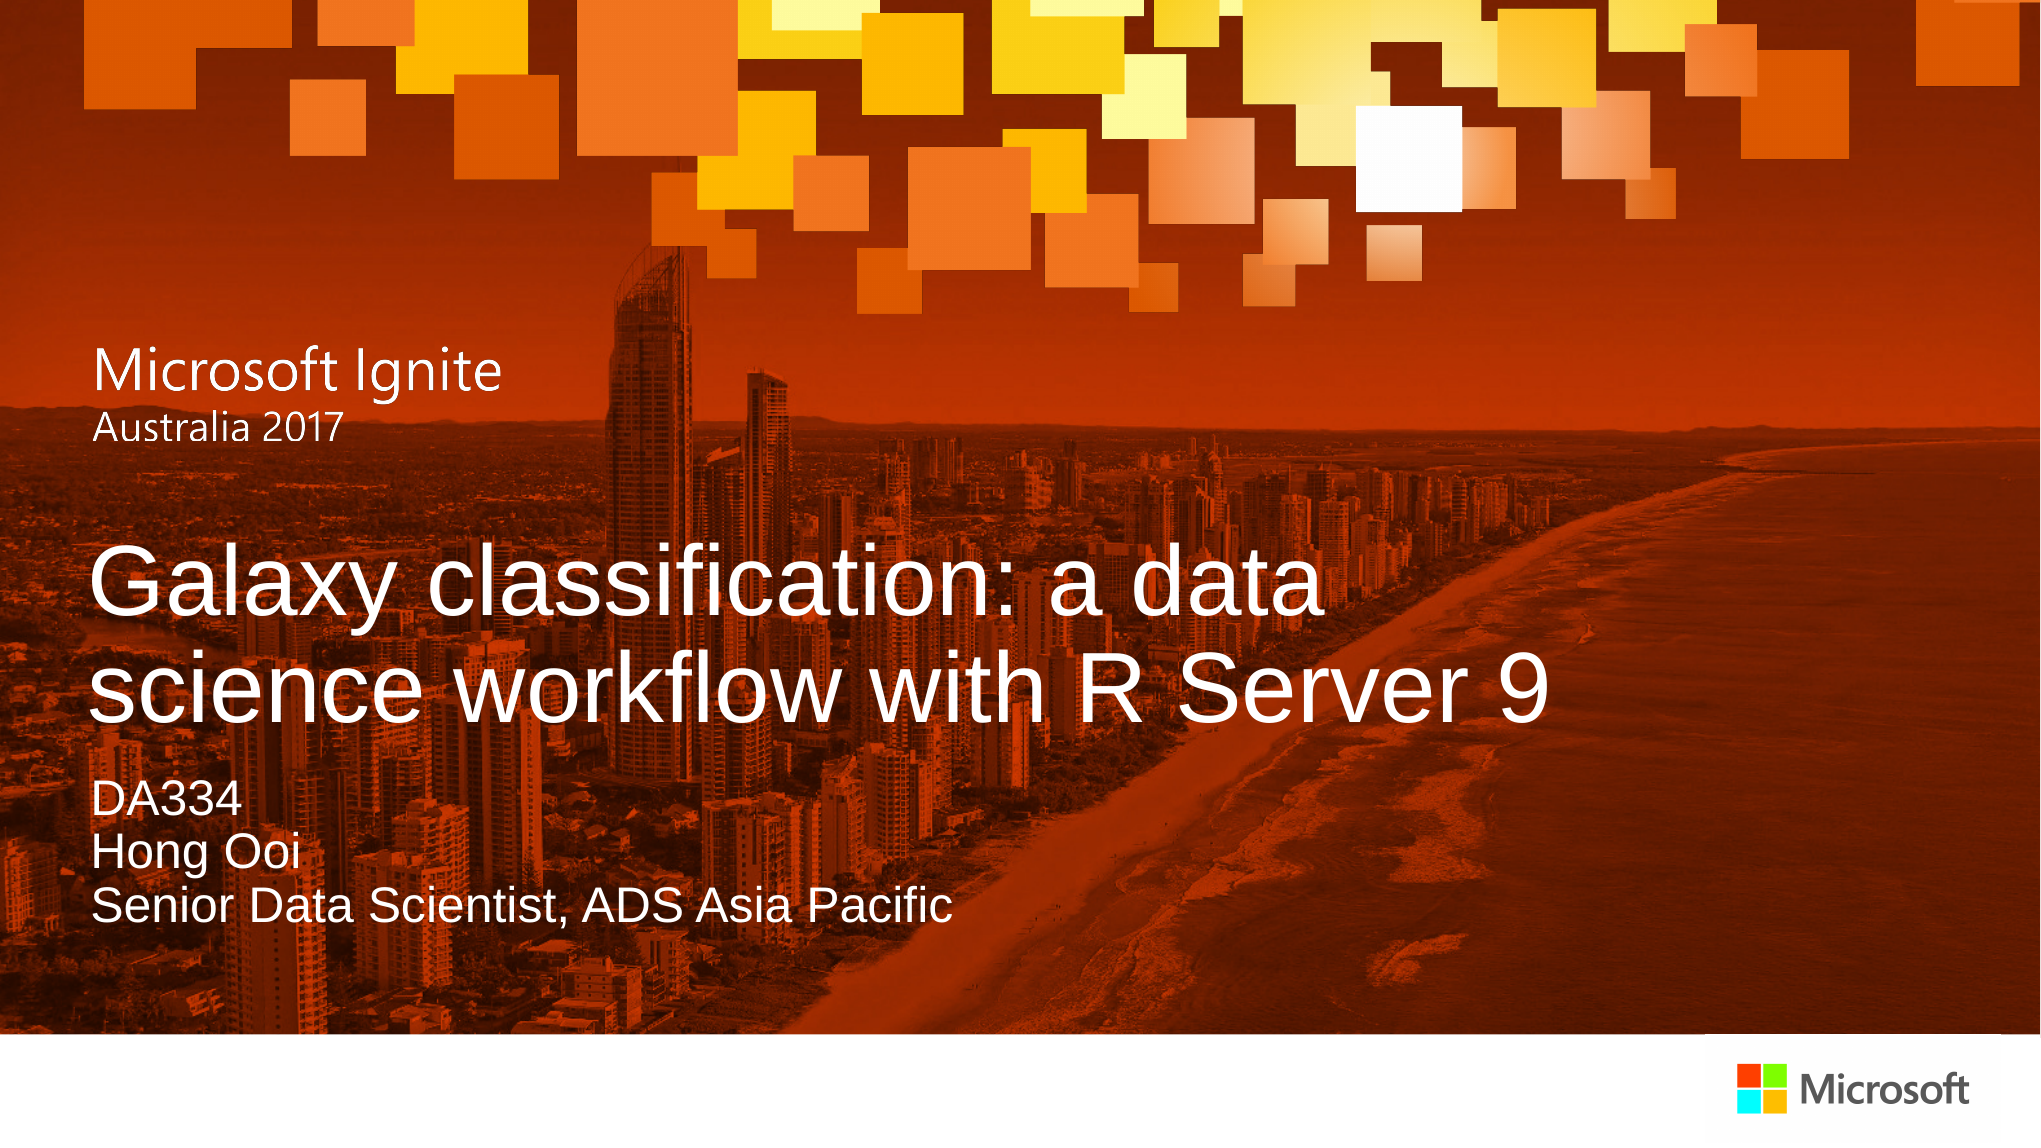

Galaxy classification: a data science workflow with R Server 9
DA334
Hong Ooi
Senior Data Scientist, ADS Asia Pacific